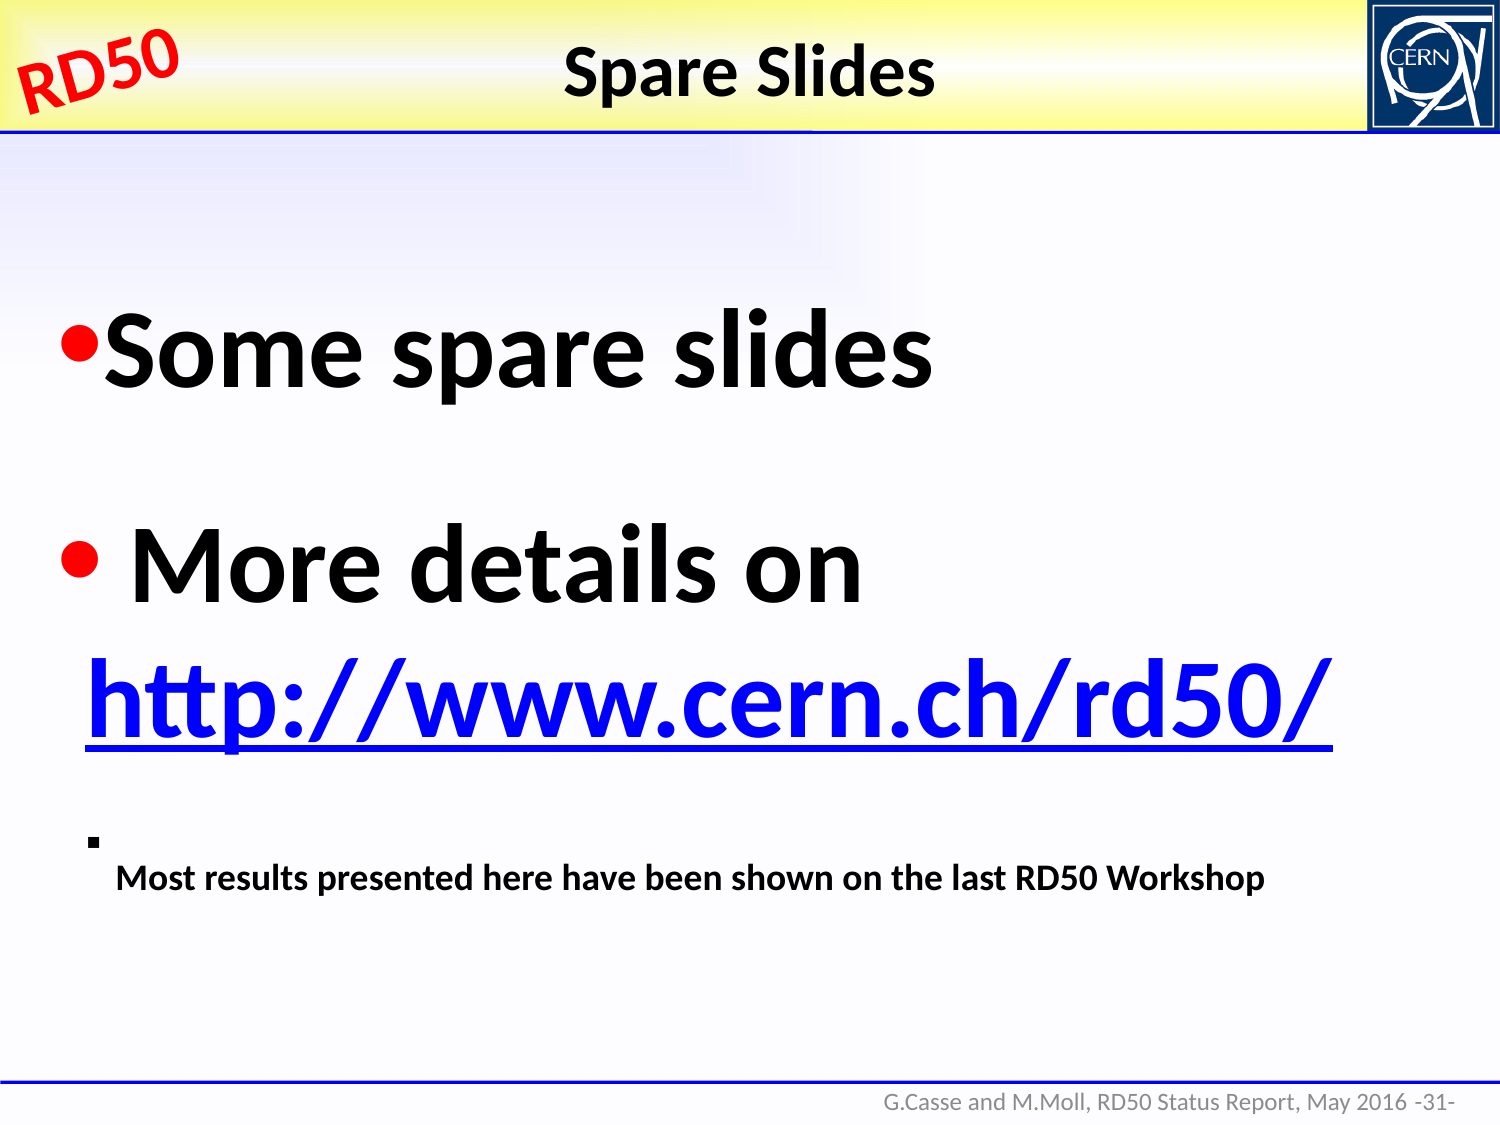

# Spare Slides
Some spare slides

 More details on http://www.cern.ch/rd50/
Most results presented here have been shown on the last RD50 Workshop
-31-
G.Casse and M.Moll, RD50 Status Report, May 2016